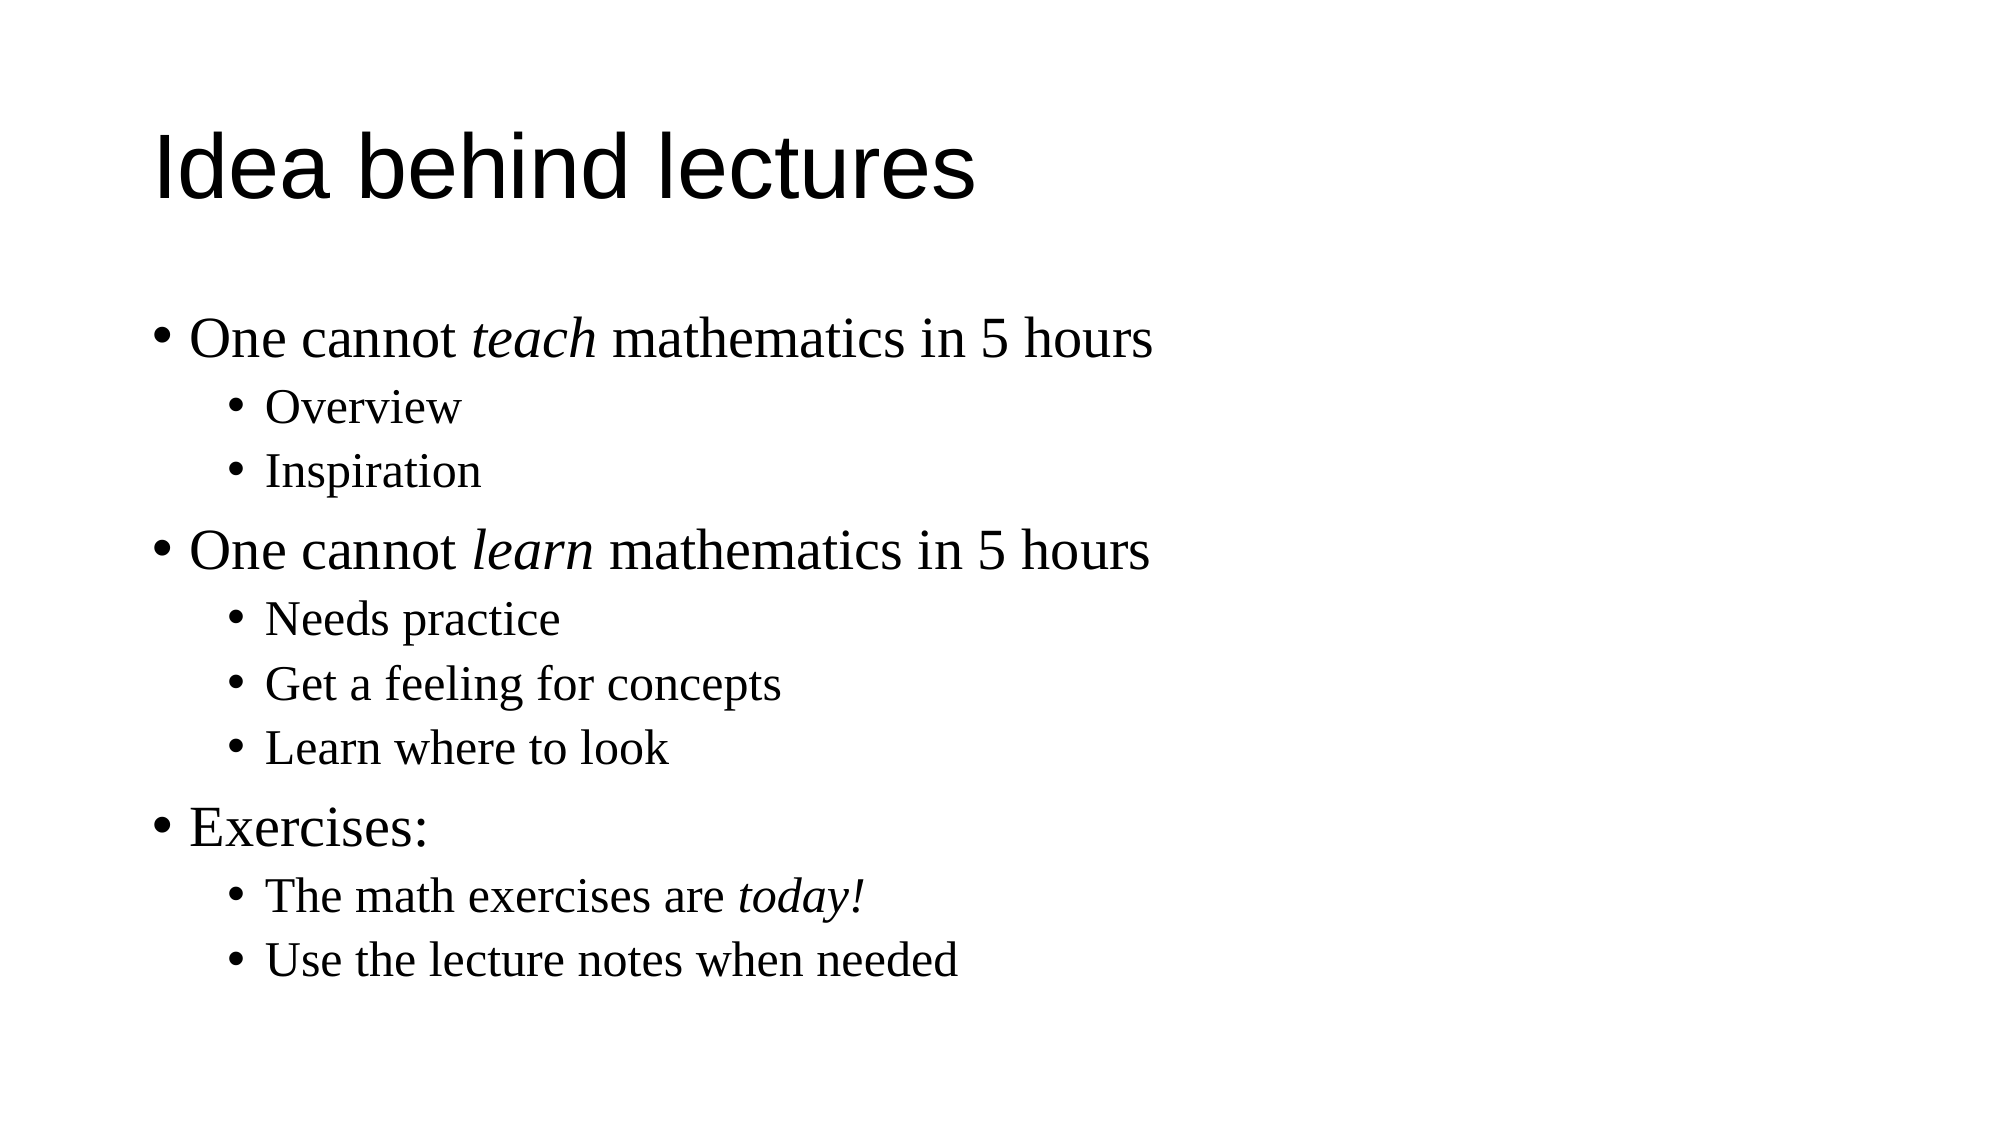

# Idea behind lectures
One cannot teach mathematics in 5 hours
Overview
Inspiration
One cannot learn mathematics in 5 hours
Needs practice
Get a feeling for concepts
Learn where to look
Exercises:
The math exercises are today!
Use the lecture notes when needed